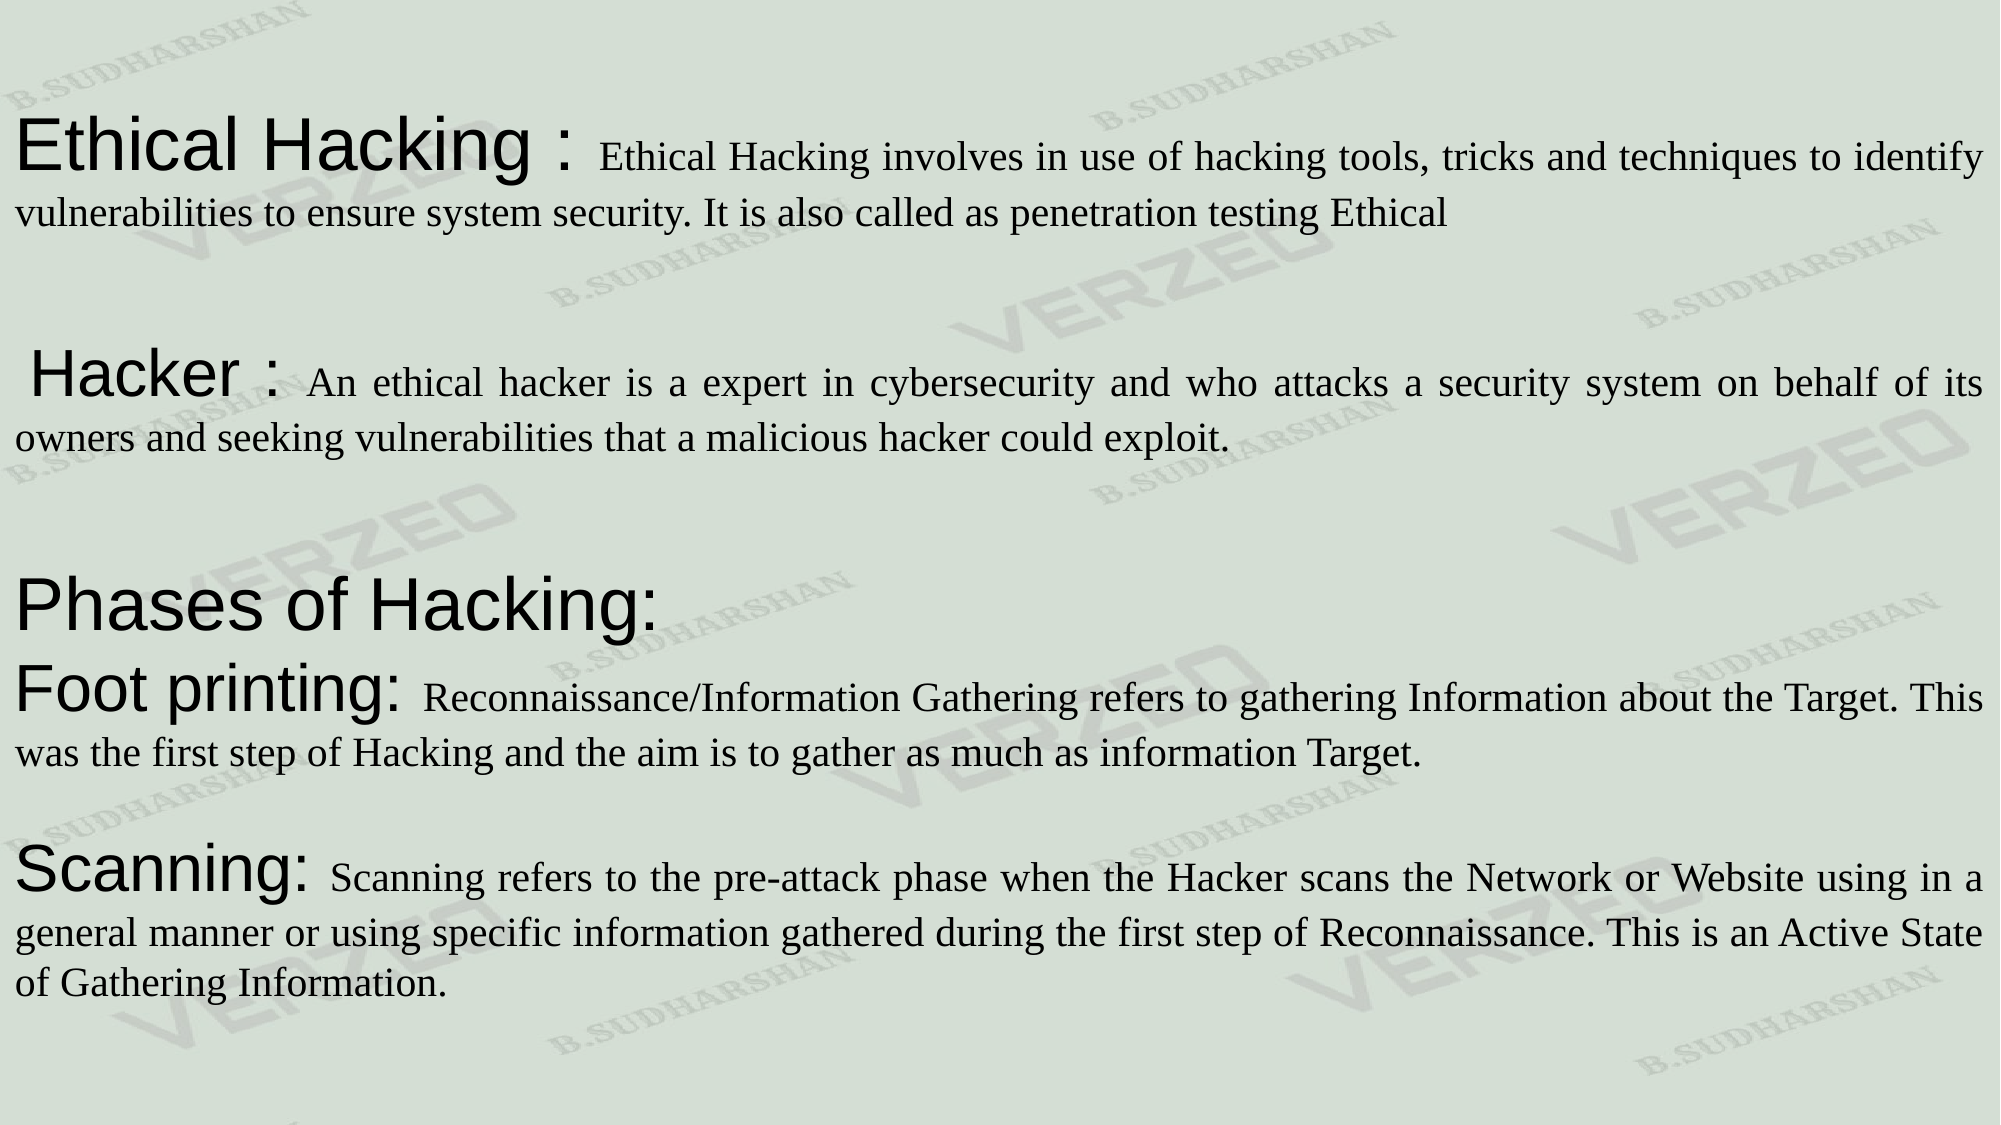

Ethical Hacking : Ethical Hacking involves in use of hacking tools, tricks and techniques to identify vulnerabilities to ensure system security. It is also called as penetration testing Ethical

 Hacker : An ethical hacker is a expert in cybersecurity and who attacks a security system on behalf of its owners and seeking vulnerabilities that a malicious hacker could exploit.

Phases of Hacking:
Foot printing: Reconnaissance/Information Gathering refers to gathering Information about the Target. This was the first step of Hacking and the aim is to gather as much as information Target.

Scanning: Scanning refers to the pre-attack phase when the Hacker scans the Network or Website using in a general manner or using specific information gathered during the first step of Reconnaissance. This is an Active State of Gathering Information.